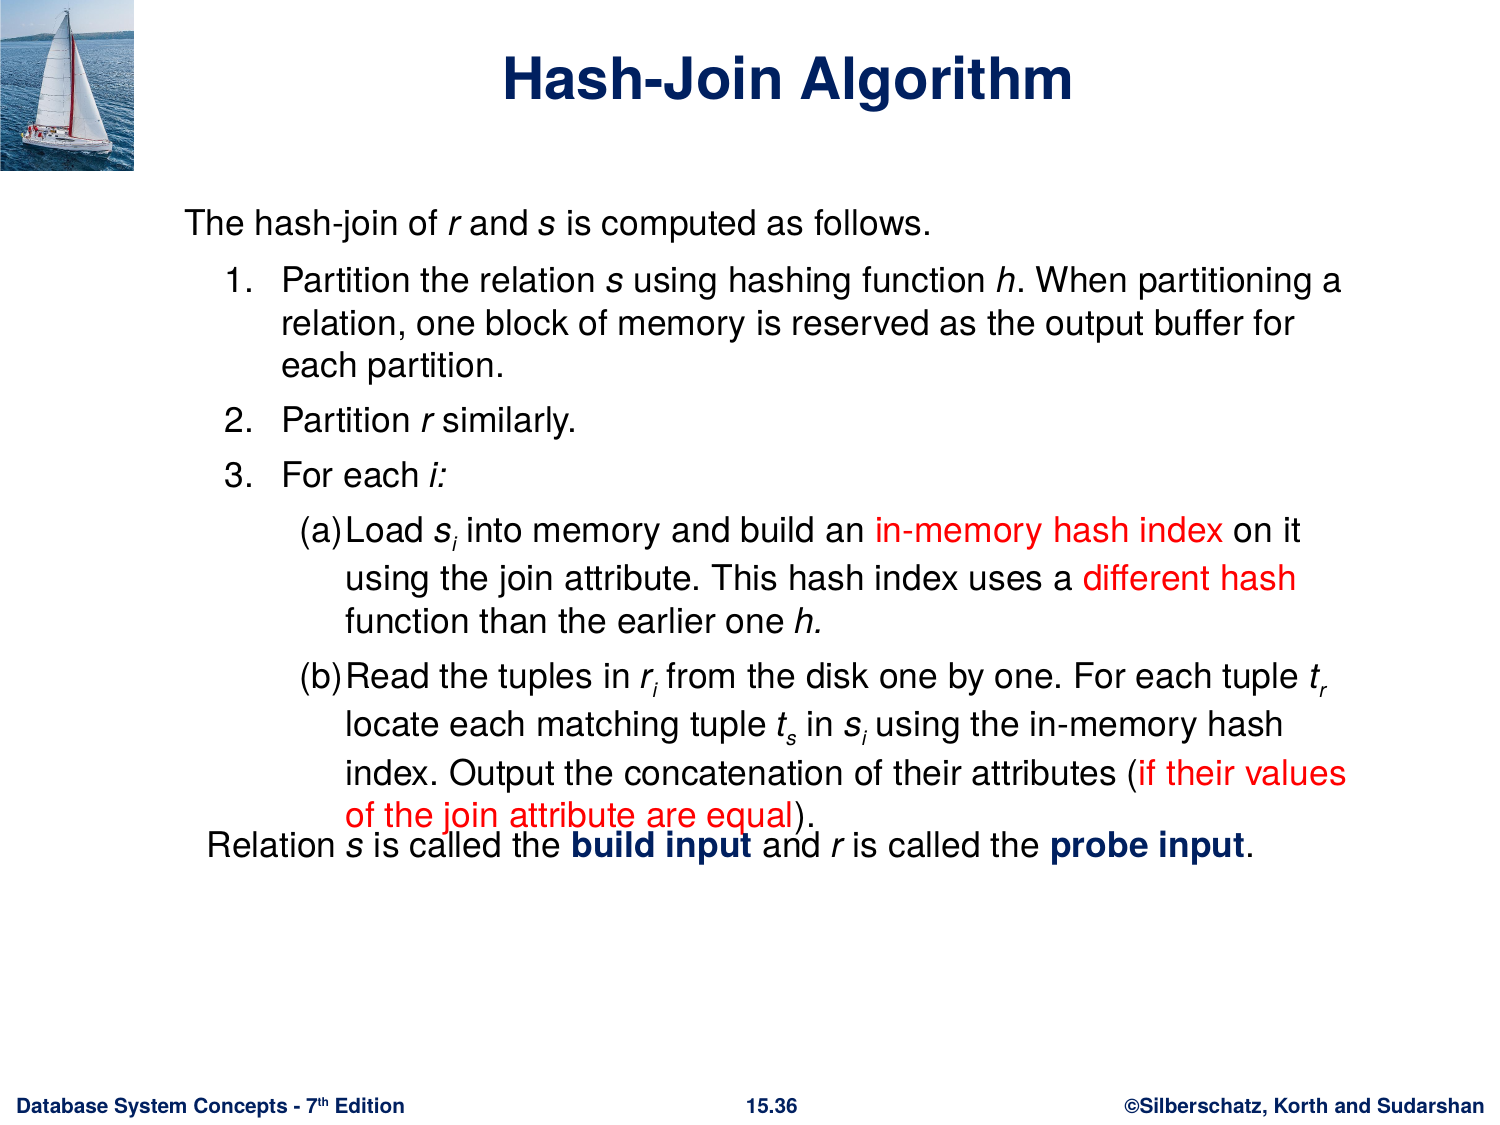

# Hash-Join Algorithm
The hash-join of r and s is computed as follows.
1.	Partition the relation s using hashing function h. When partitioning a relation, one block of memory is reserved as the output buffer for each partition.
2.	Partition r similarly.
3.	For each i:
(a)	Load si into memory and build an in-memory hash index on it using the join attribute. This hash index uses a different hash function than the earlier one h.
(b)	Read the tuples in ri from the disk one by one. For each tuple tr locate each matching tuple ts in si using the in-memory hash index. Output the concatenation of their attributes (if their values of the join attribute are equal).
Relation s is called the build input and r is called the probe input.